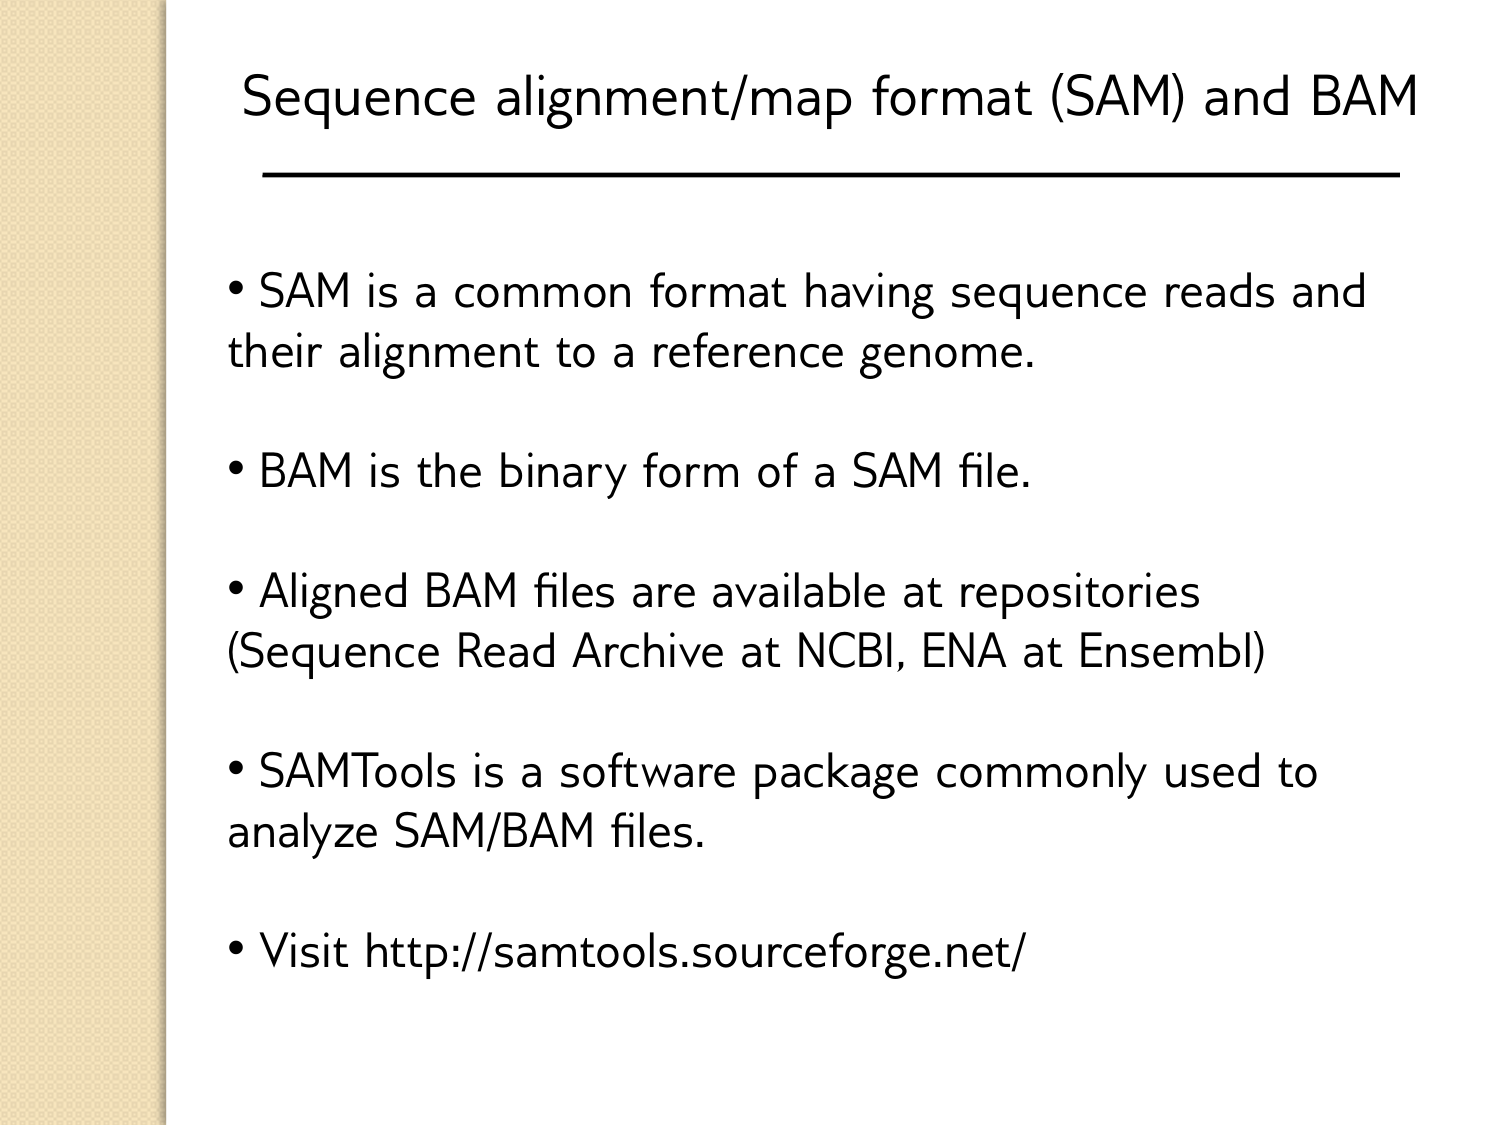

Sequence alignment/map format (SAM) and BAM

 SAM is a common format having sequence reads and their alignment to a reference genome.

 BAM is the binary form of a SAM file.

 Aligned BAM files are available at repositories (Sequence Read Archive at NCBI, ENA at Ensembl)

 SAMTools is a software package commonly used to analyze SAM/BAM files.

 Visit http://samtools.sourceforge.net/